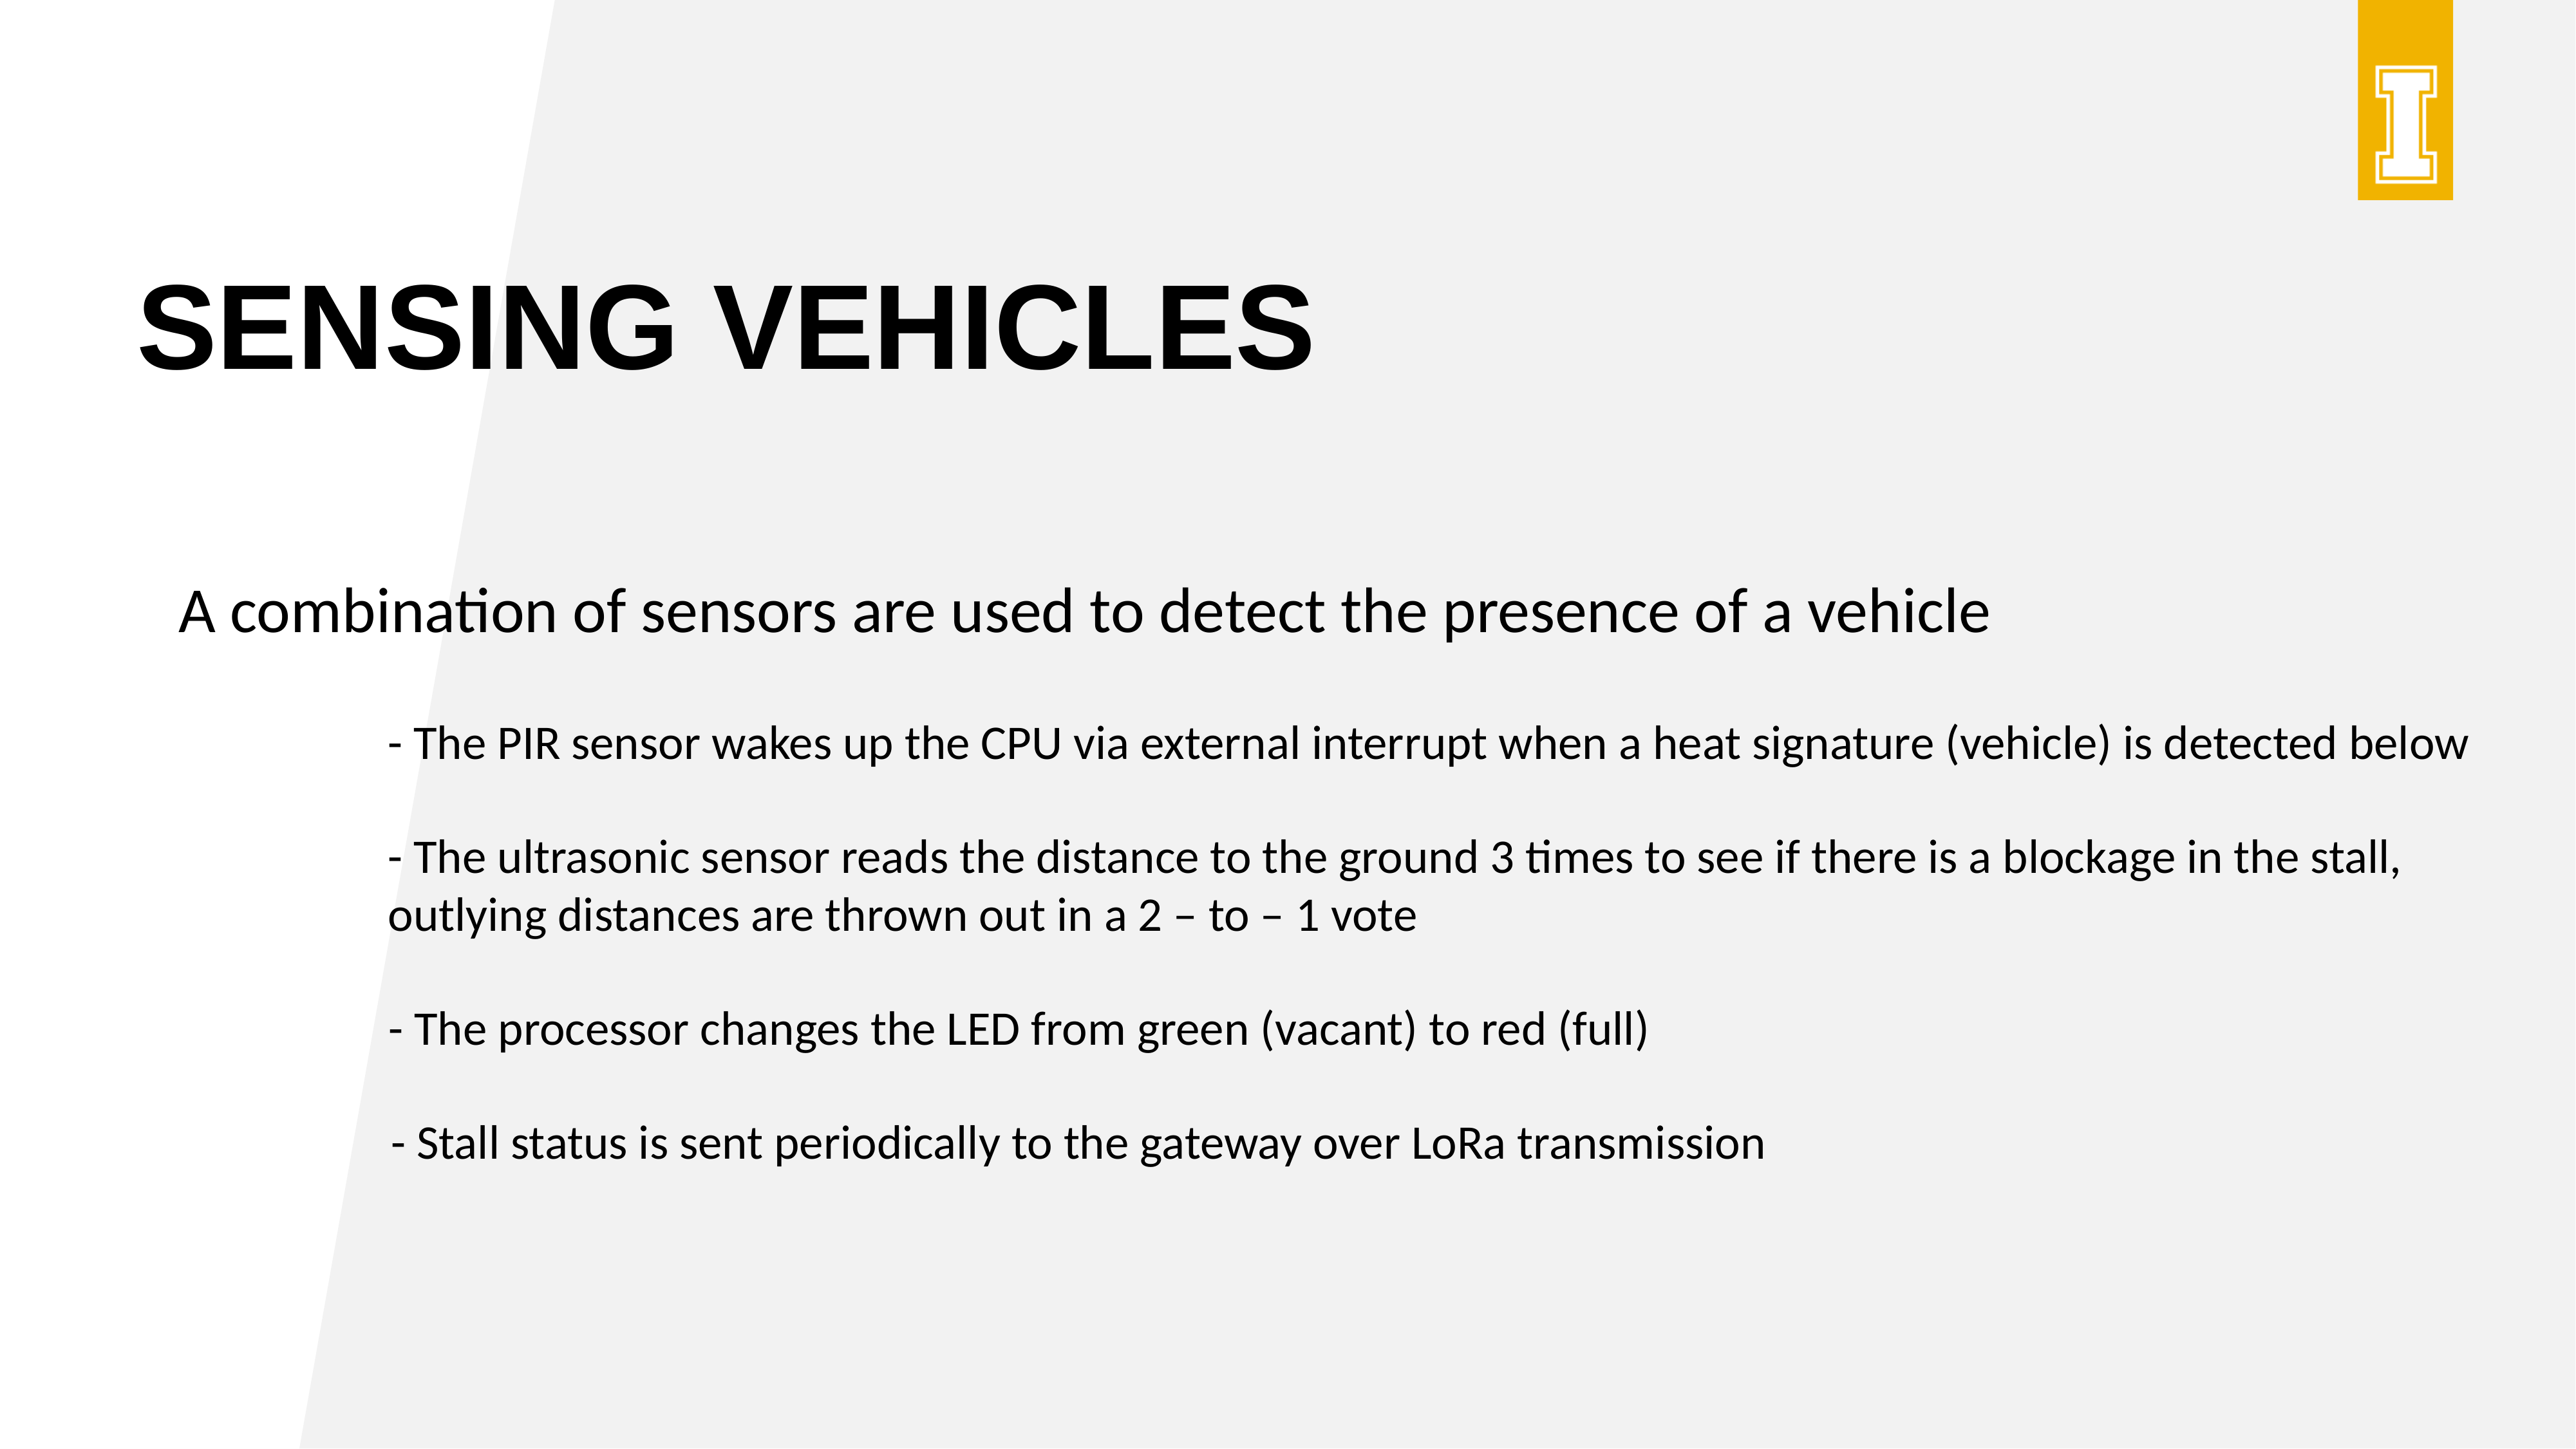

# Sensing vehicles
A combination of sensors are used to detect the presence of a vehicle
- The PIR sensor wakes up the CPU via external interrupt when a heat signature (vehicle) is detected below
- The ultrasonic sensor reads the distance to the ground 3 times to see if there is a blockage in the stall, outlying distances are thrown out in a 2 – to – 1 vote
- The processor changes the LED from green (vacant) to red (full)
- Stall status is sent periodically to the gateway over LoRa transmission